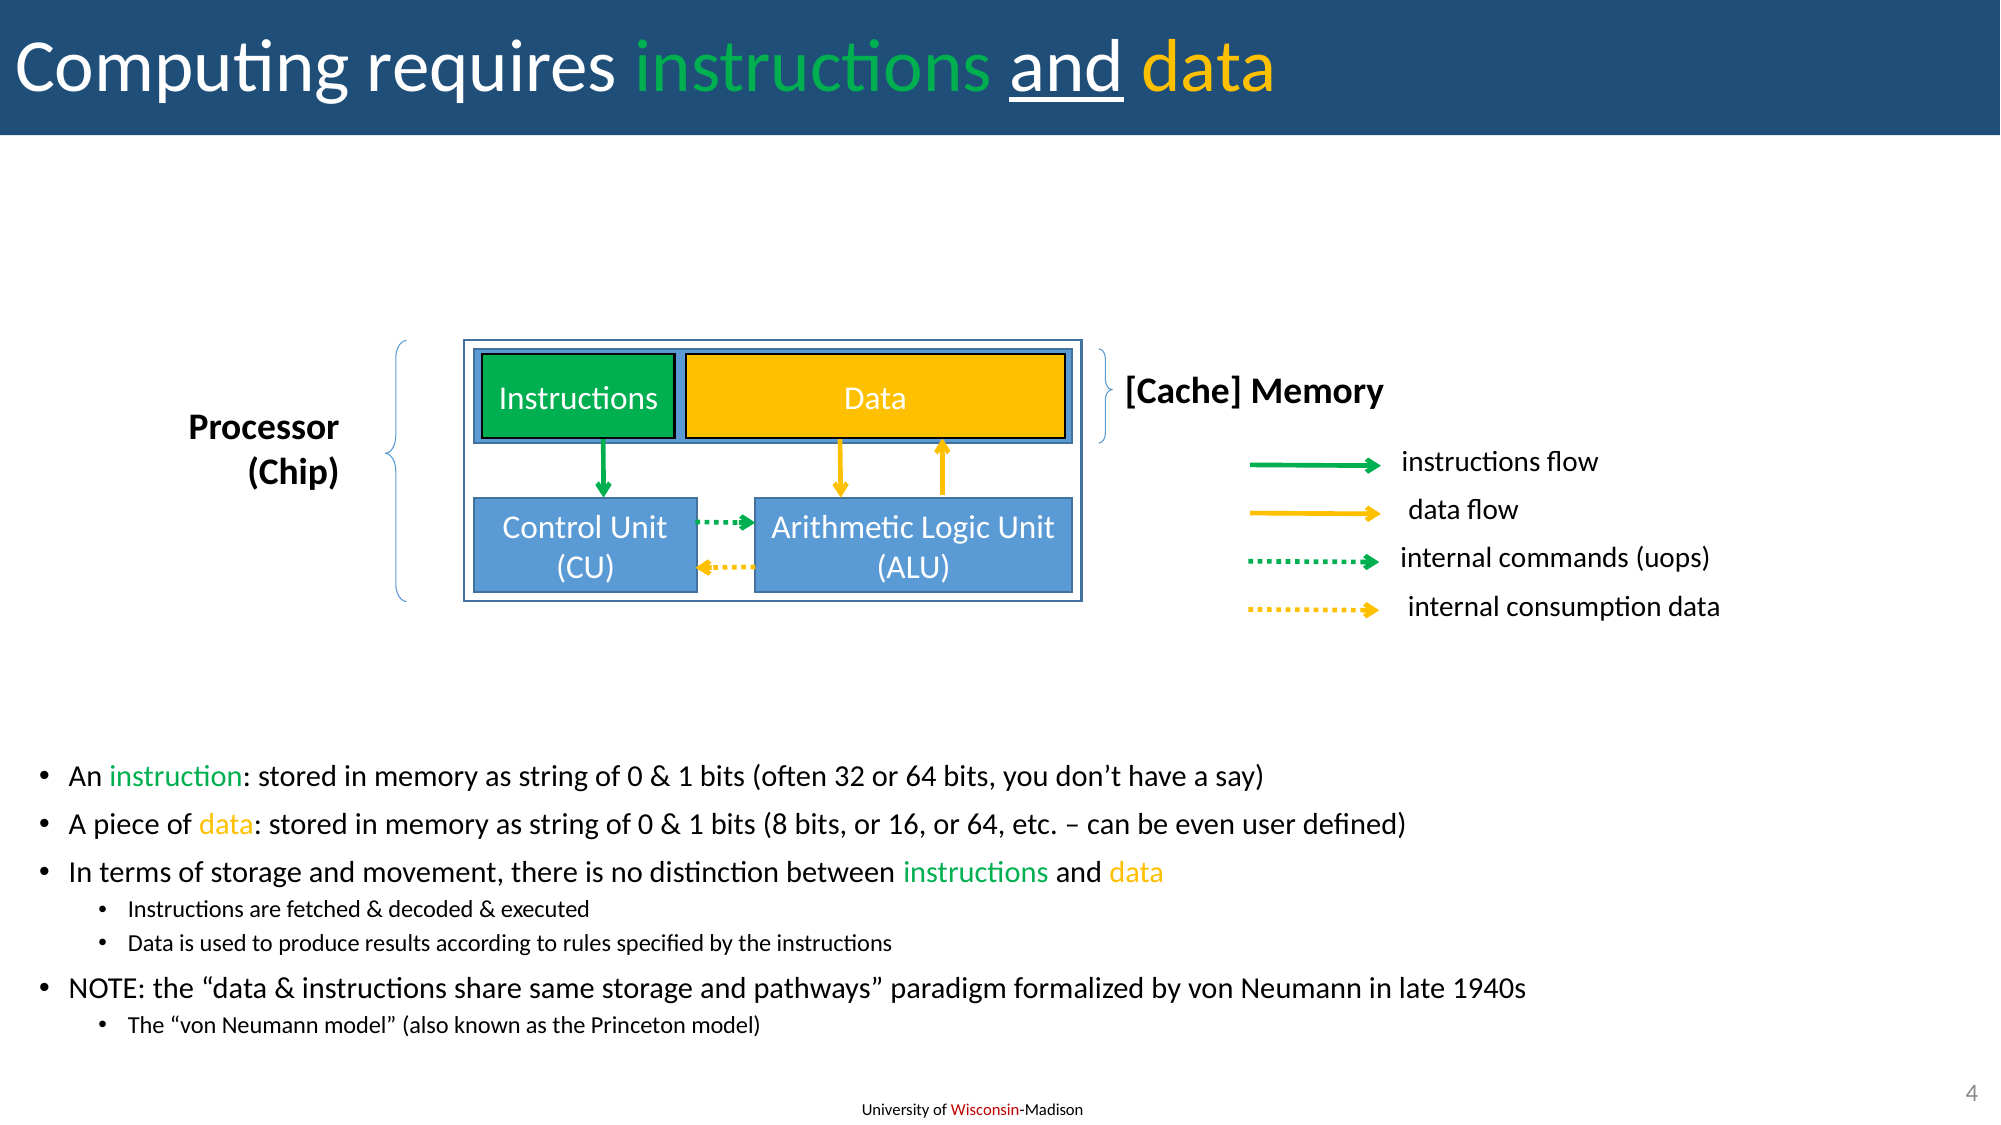

# Computing requires instructions and data

An instruction: stored in memory as string of 0 & 1 bits (often 32 or 64 bits, you don’t have a say)
A piece of data: stored in memory as string of 0 & 1 bits (8 bits, or 16, or 64, etc. – can be even user defined)
In terms of storage and movement, there is no distinction between instructions and data
Instructions are fetched & decoded & executed
Data is used to produce results according to rules specified by the instructions
NOTE: the “data & instructions share same storage and pathways” paradigm formalized by von Neumann in late 1940s
The “von Neumann model” (also known as the Princeton model)

Memory
Data
Control Unit
(CU)
Arithmetic Logic Unit
(ALU)

Instructions
Data
[Cache] Memory
Processor
(Chip)
instructions flow
data flow
internal commands (uops)
internal consumption data
4